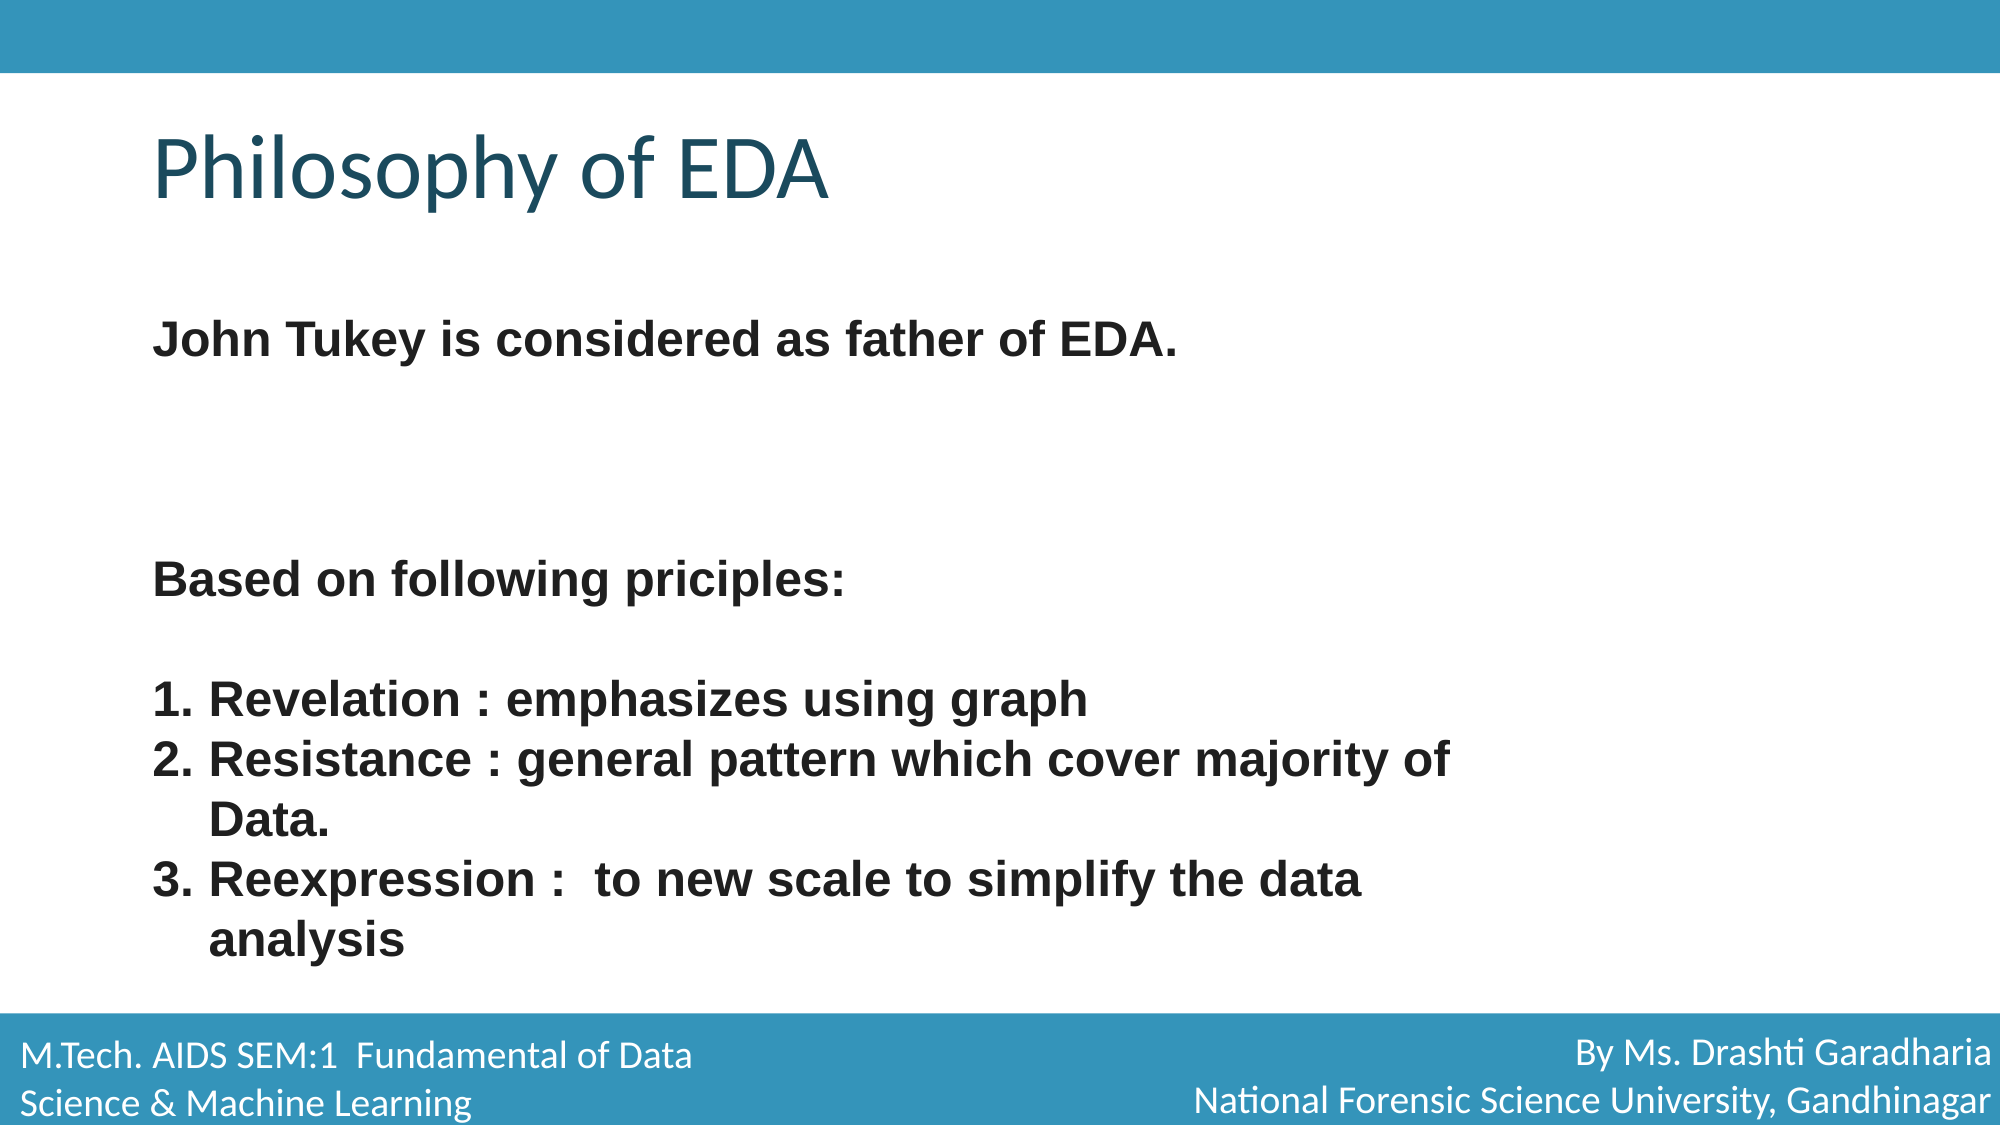

# Philosophy of EDA

John Tukey is considered as father of EDA.

Based on following priciples:

Revelation : emphasizes using graph
Resistance : general pattern which cover majority of Data.
Reexpression :  to new scale to simplify the data analysis